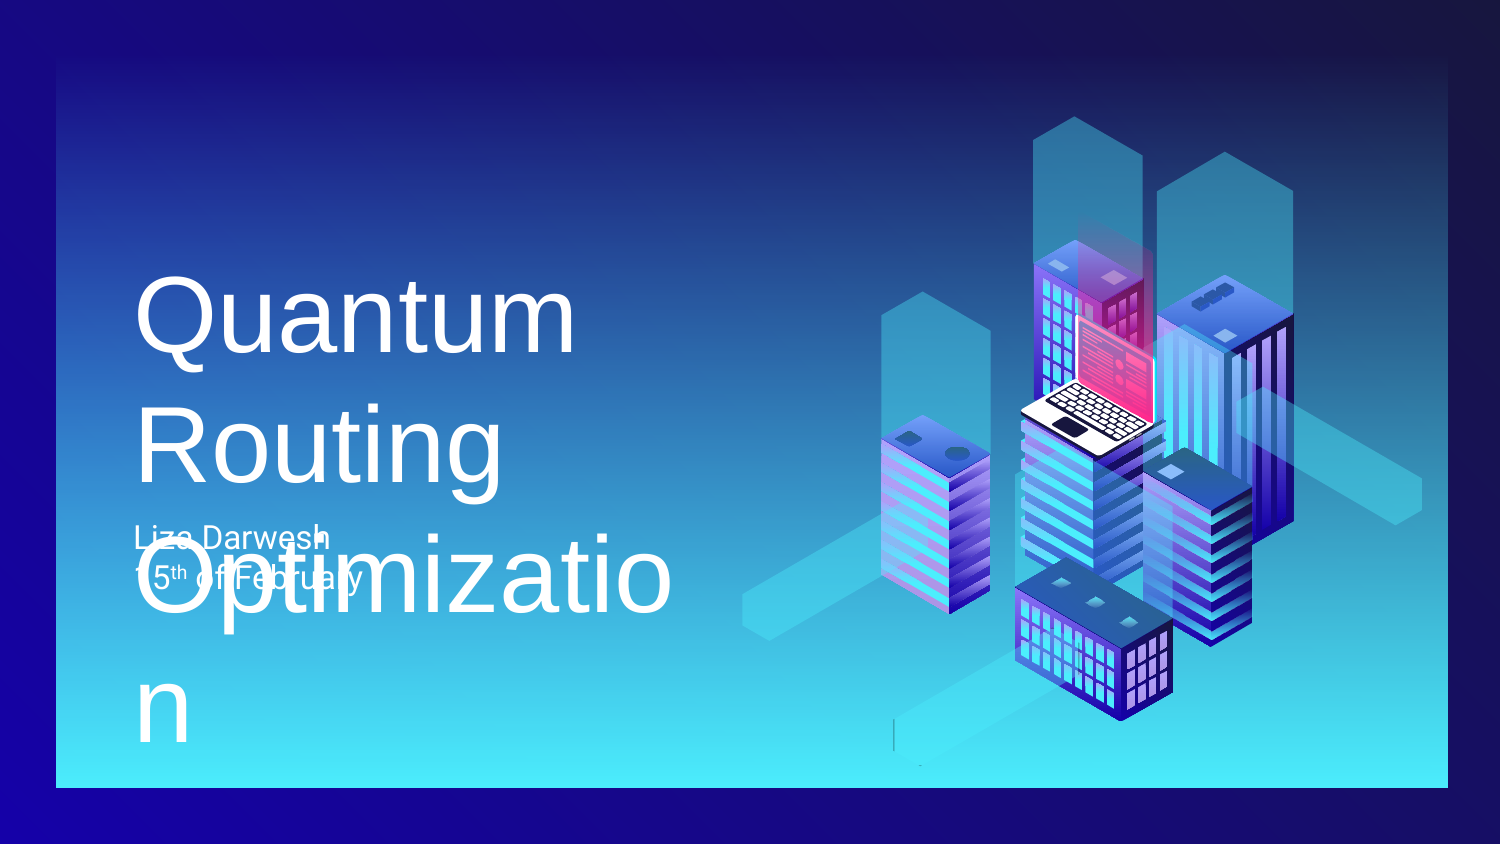

# Quantum Routing Optimization

Liza Darwesh
15th of February